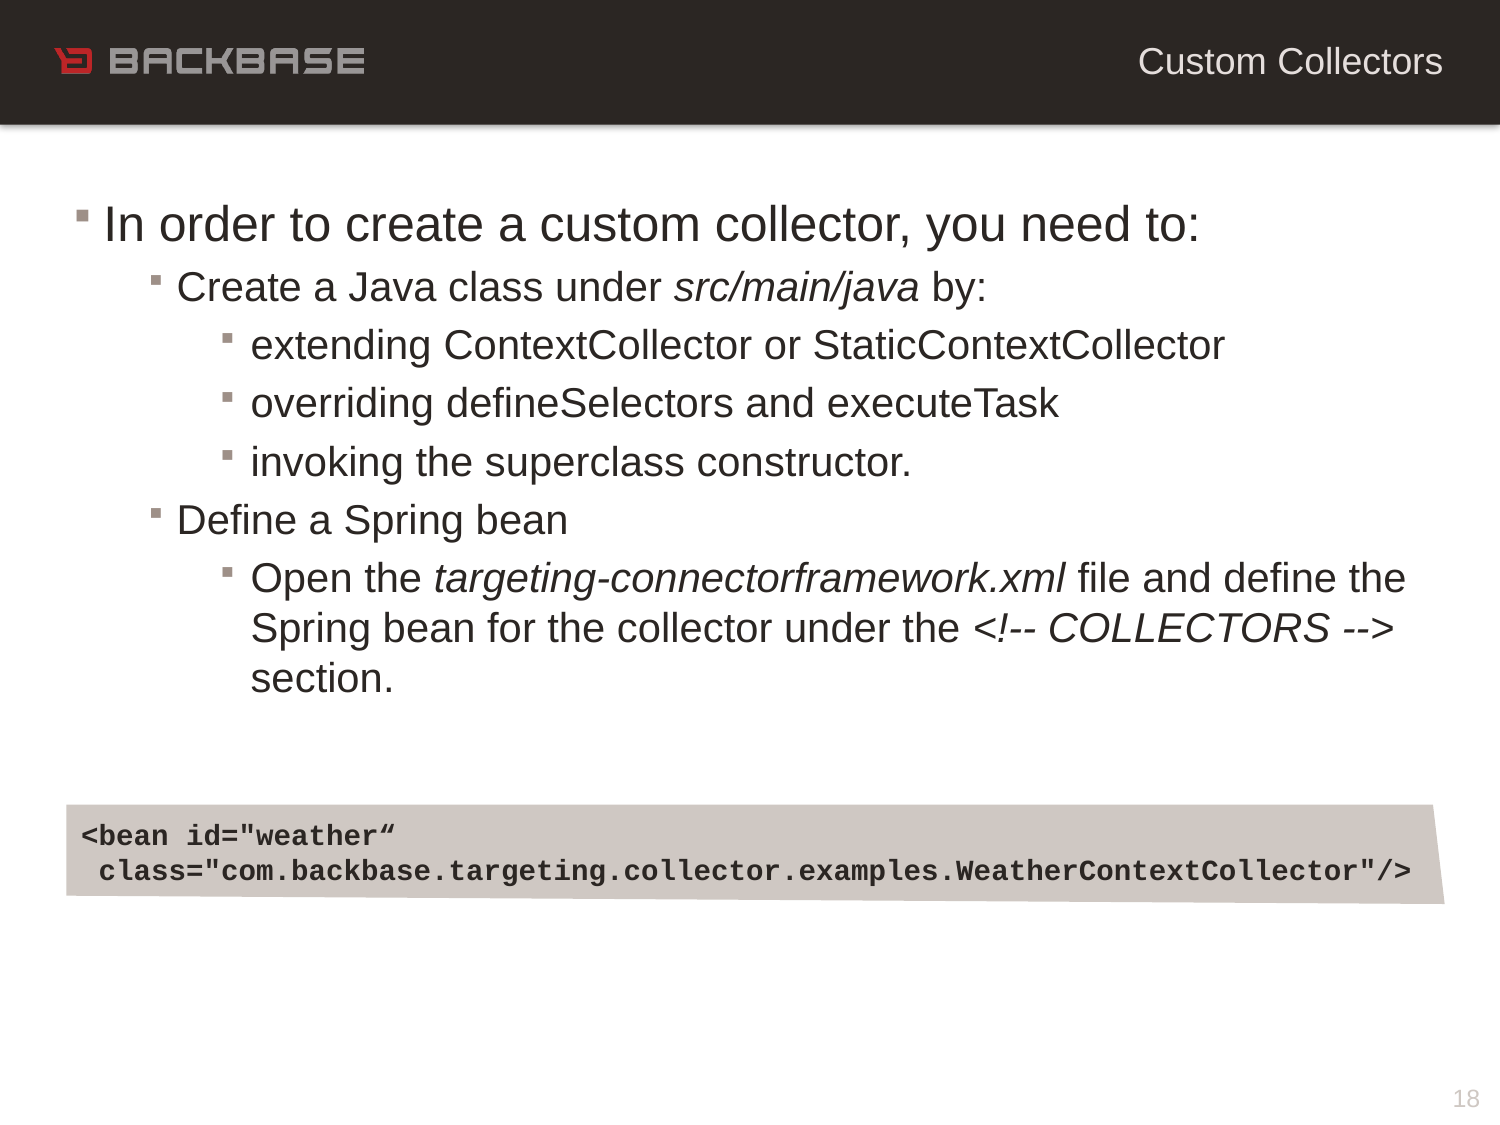

Custom Collectors
In order to create a custom collector, you need to:
Create a Java class under src/main/java by:
extending ContextCollector or StaticContextCollector
overriding defineSelectors and executeTask
invoking the superclass constructor.
Define a Spring bean
Open the targeting-connectorframework.xml file and define the Spring bean for the collector under the <!-- COLLECTORS --> section.

<bean id="weather“
 class="com.backbase.targeting.collector.examples.WeatherContextCollector"/>
18